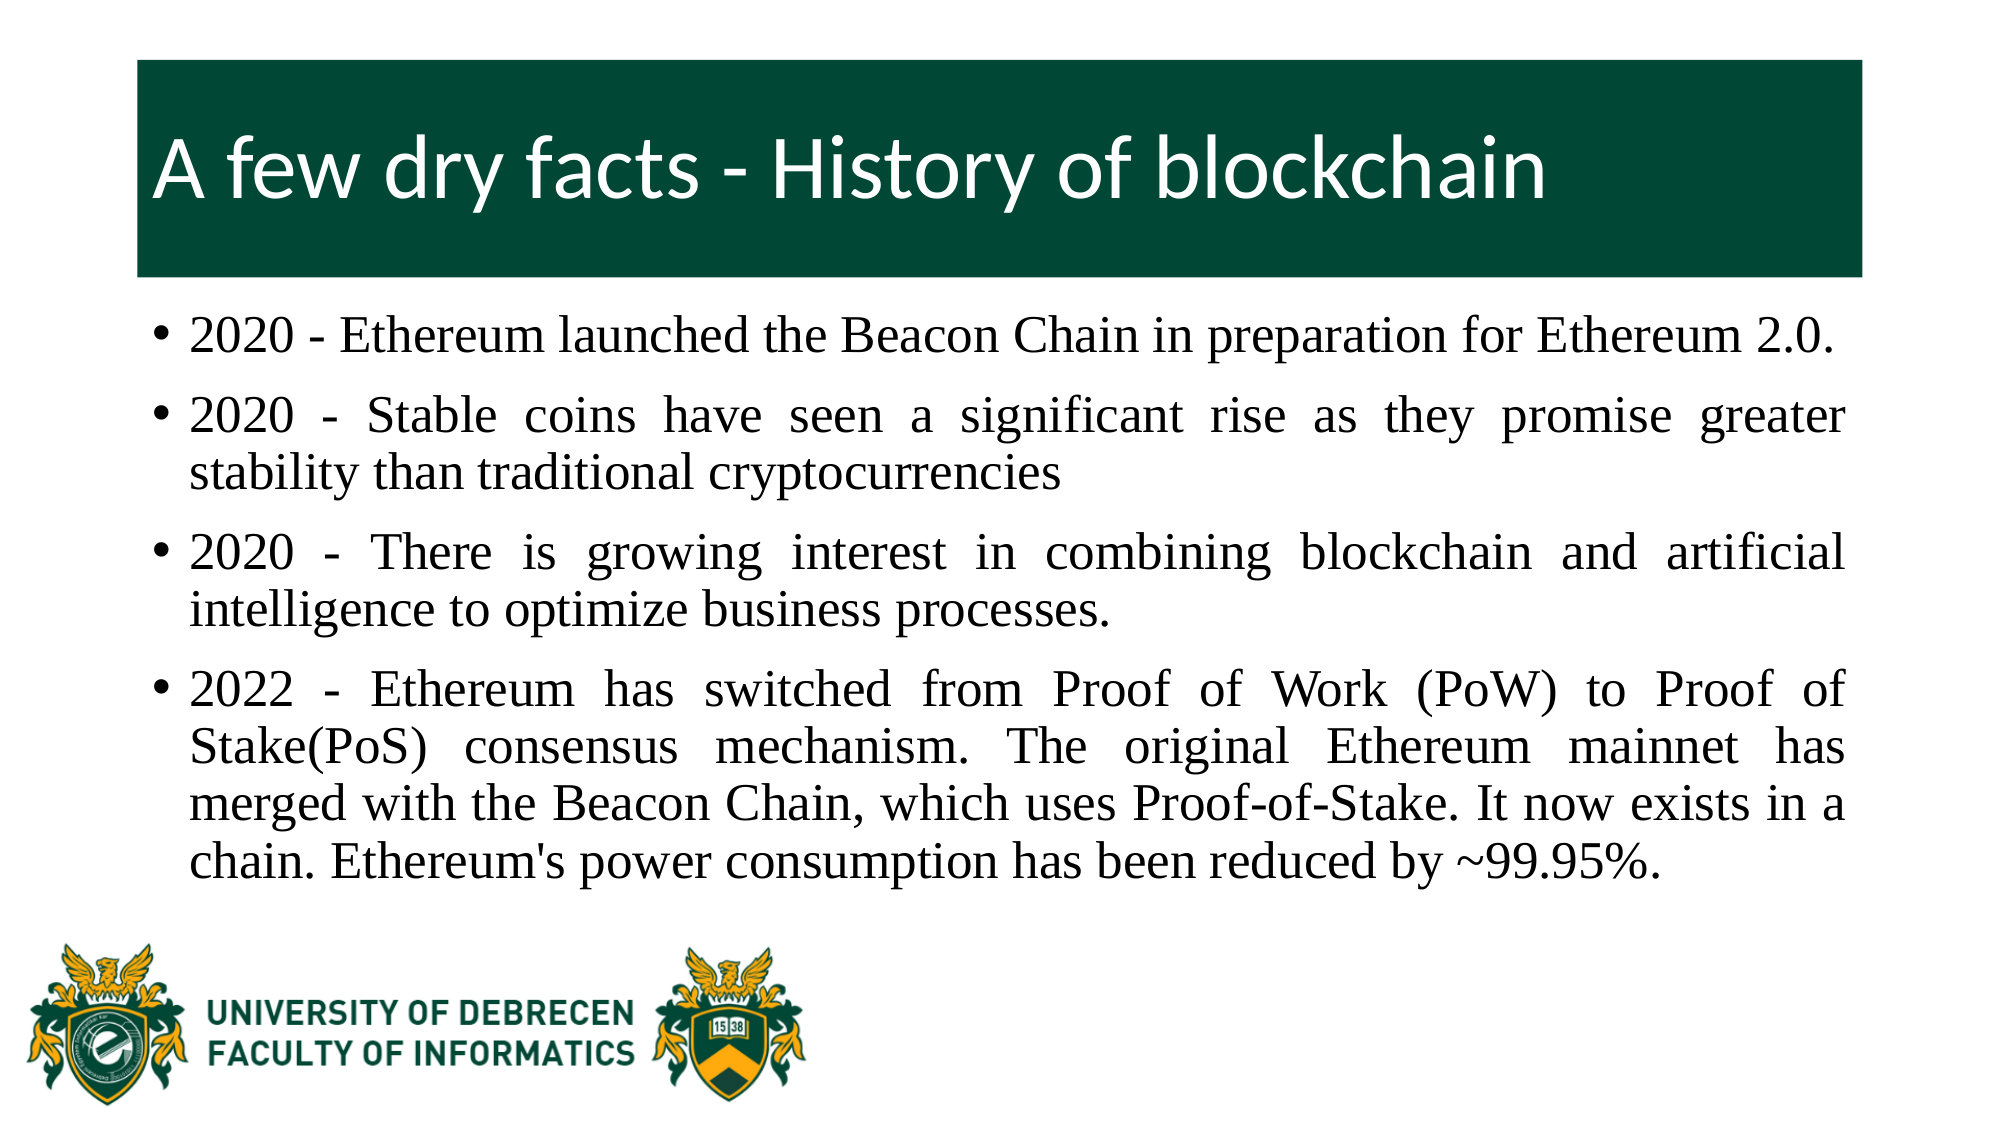

# A few dry facts - History of blockchain
2020 - Ethereum launched the Beacon Chain in preparation for Ethereum 2.0.
2020 - Stable coins have seen a significant rise as they promise greater stability than traditional cryptocurrencies
2020 - There is growing interest in combining blockchain and artificial intelligence to optimize business processes.
2022 - Ethereum has switched from Proof of Work (PoW) to Proof of Stake(PoS) consensus mechanism. The original Ethereum mainnet has merged with the Beacon Chain, which uses Proof-of-Stake. It now exists in a chain. Ethereum's power consumption has been reduced by ~99.95%.